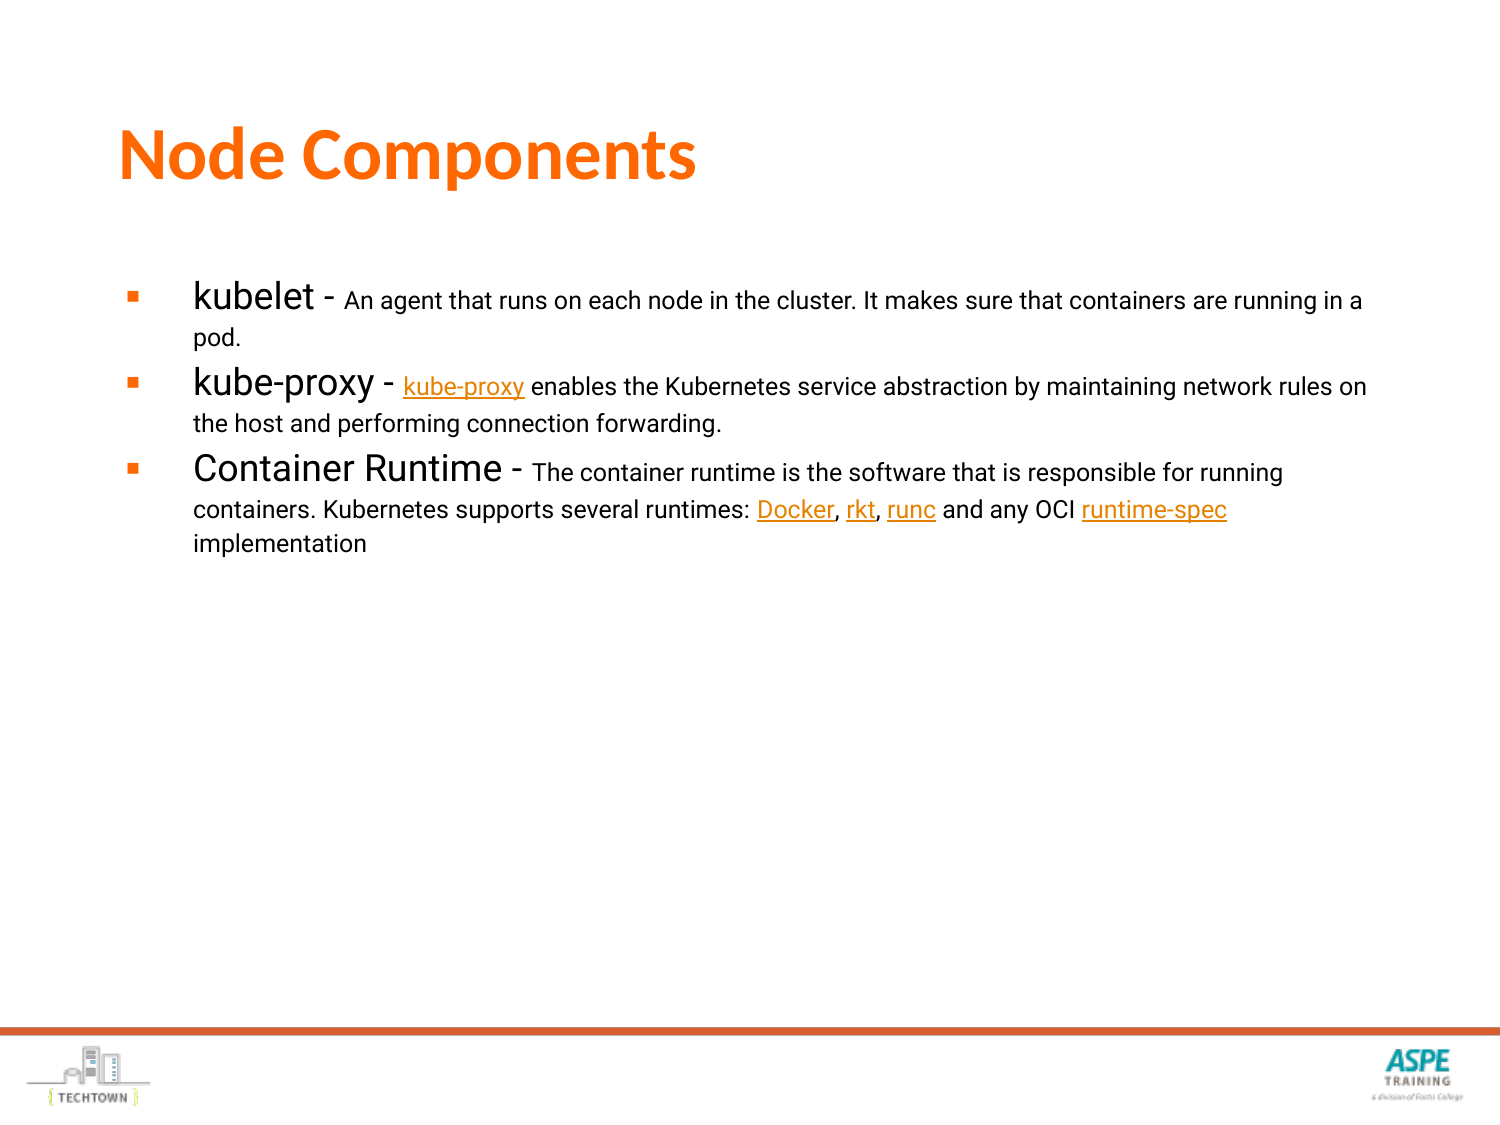

# Node Components
kubelet - An agent that runs on each node in the cluster. It makes sure that containers are running in a pod.
kube-proxy - kube-proxy enables the Kubernetes service abstraction by maintaining network rules on the host and performing connection forwarding.
Container Runtime - The container runtime is the software that is responsible for running containers. Kubernetes supports several runtimes: Docker, rkt, runc and any OCI runtime-spec implementation